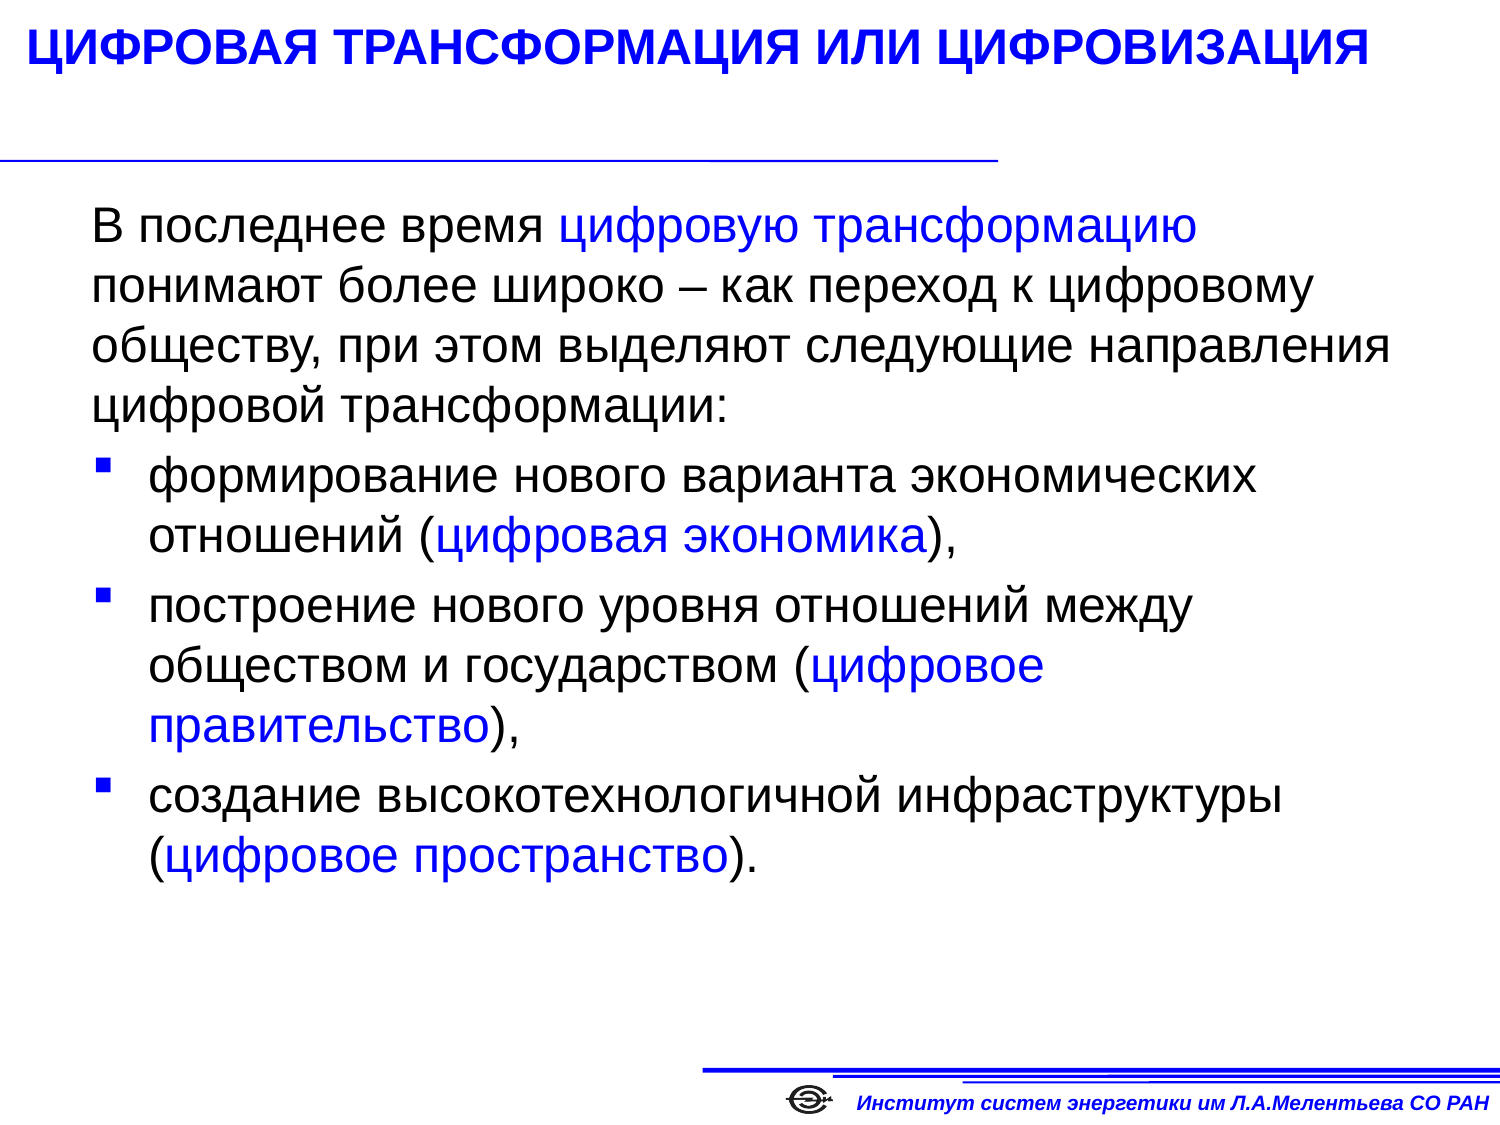

# ЦИФРОВАЯ ТРАНСФОРМАЦИЯ ИЛИ ЦИФРОВИЗАЦИЯ
В последнее время цифровую трансформацию понимают более широко – как переход к цифровому обществу, при этом выделяют следующие направления цифровой трансформации:
формирование нового варианта экономических отношений (цифровая экономика),
построение нового уровня отношений между обществом и государством (цифровое правительство),
создание высокотехнологичной инфраструктуры (цифровое пространство).